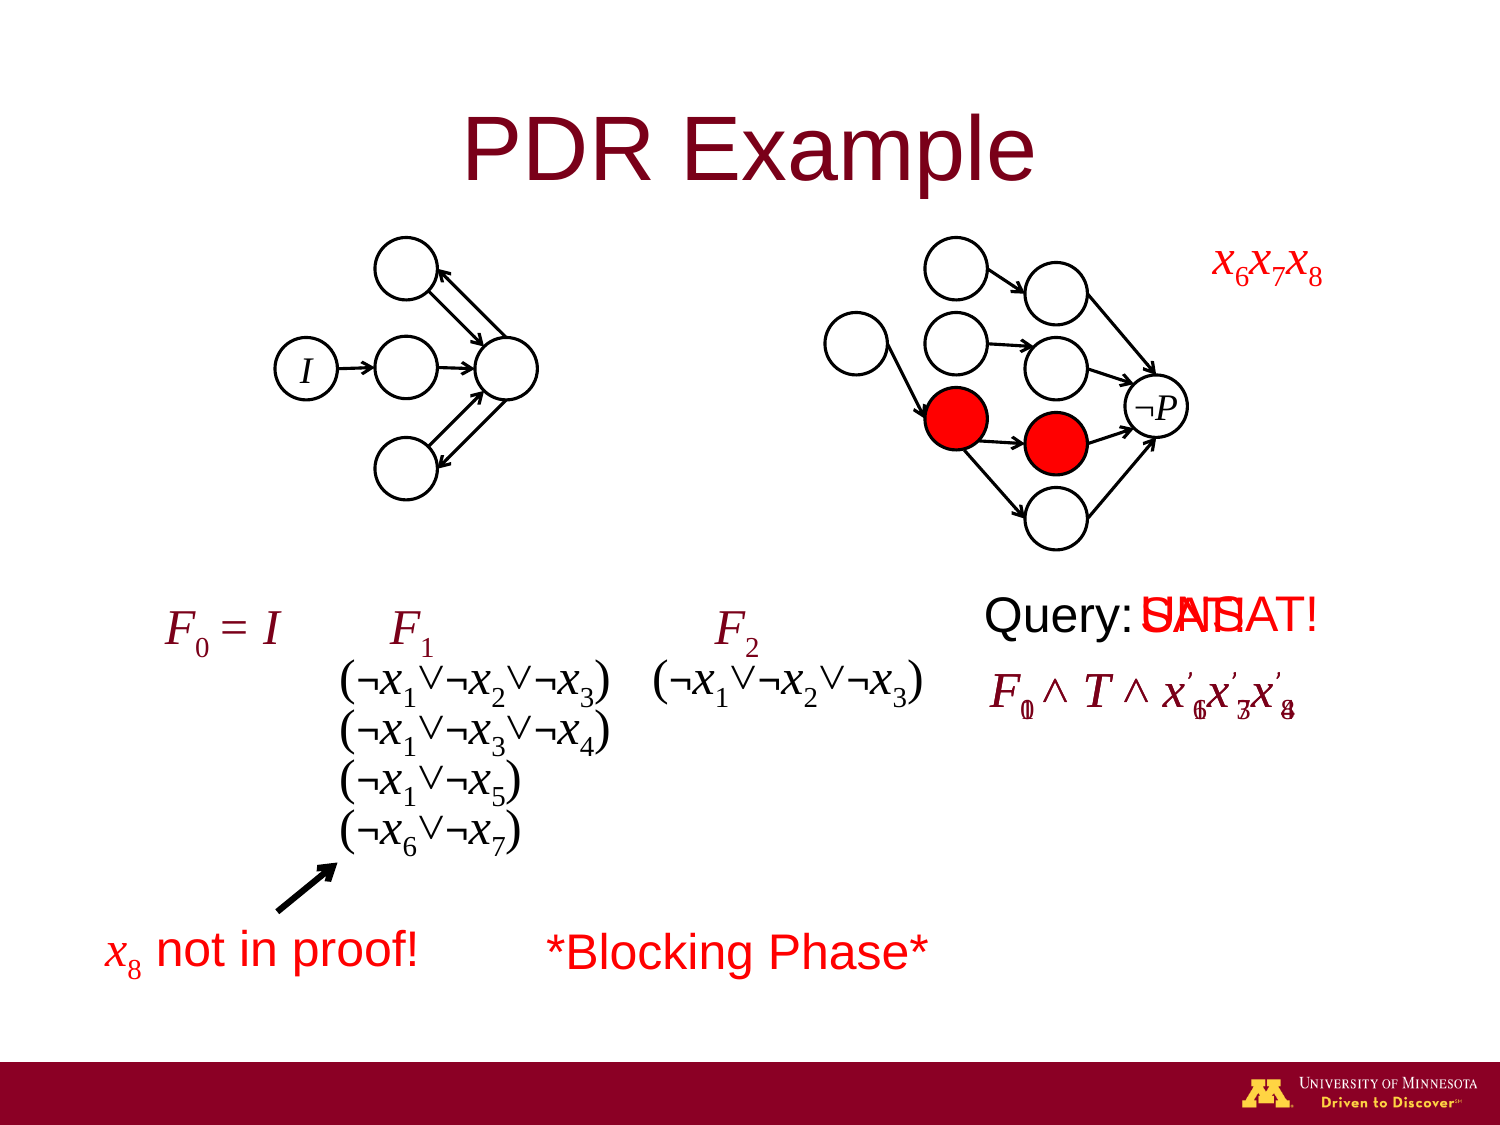

# PDR Example
x6x7x8

I

¬P

UNSAT!
Query:
SAT!
F0 = I
F1
F2
(¬x1˅¬x2˅¬x3)
(¬x1˅¬x2˅¬x3)
F1 ˄ T ˄ x’1x’3x’4
F0 ˄ T ˄ x’6x’7x’8
(¬x1˅¬x3˅¬x4)
(¬x1˅¬x5)
(¬x6˅¬x7)
x8 not in proof!
*Blocking Phase*